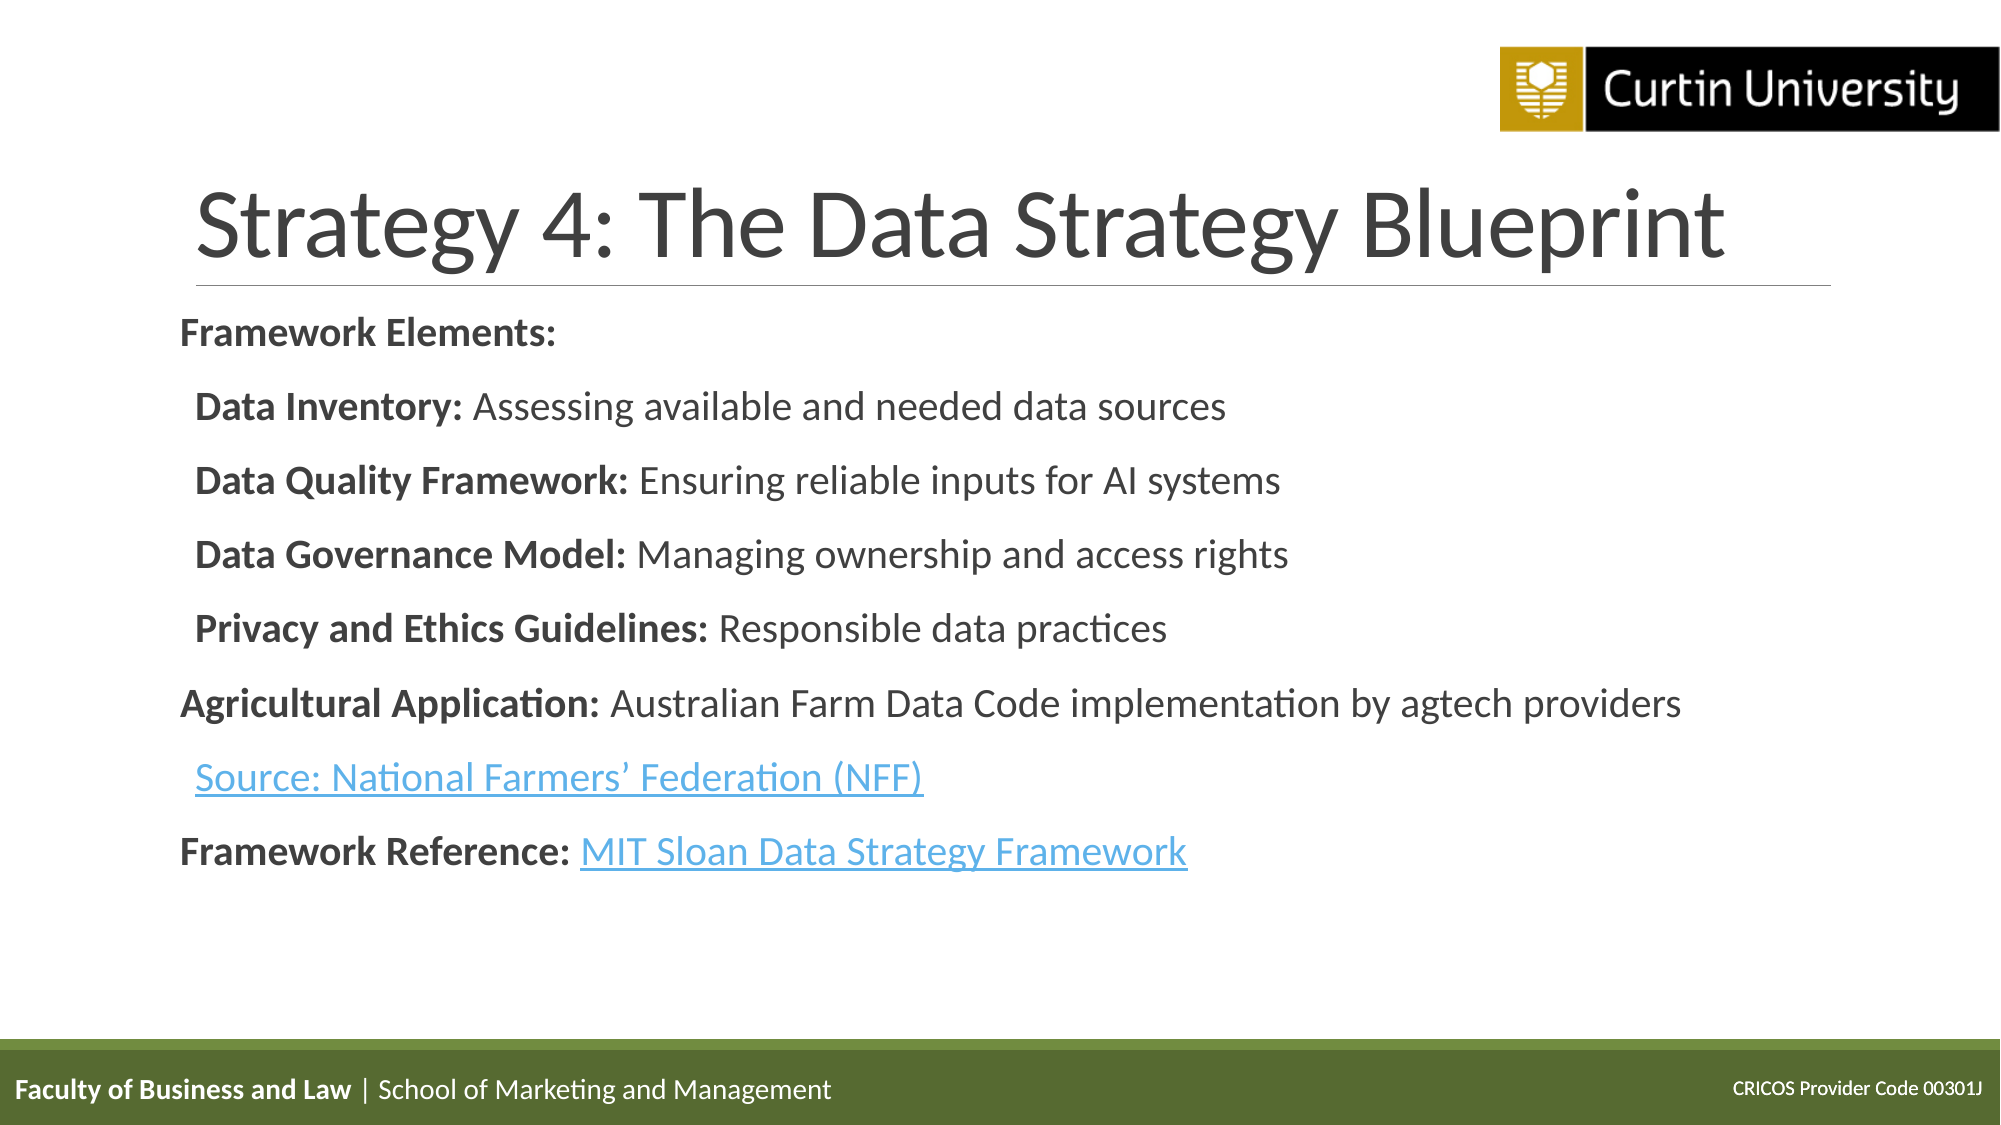

# Strategy 4: The Data Strategy Blueprint
Framework Elements:
Data Inventory: Assessing available and needed data sources
Data Quality Framework: Ensuring reliable inputs for AI systems
Data Governance Model: Managing ownership and access rights
Privacy and Ethics Guidelines: Responsible data practices
Agricultural Application: Australian Farm Data Code implementation by agtech providers
Source: National Farmers’ Federation (NFF)
Framework Reference: MIT Sloan Data Strategy Framework
Faculty of Business and Law | School of Marketing and Management